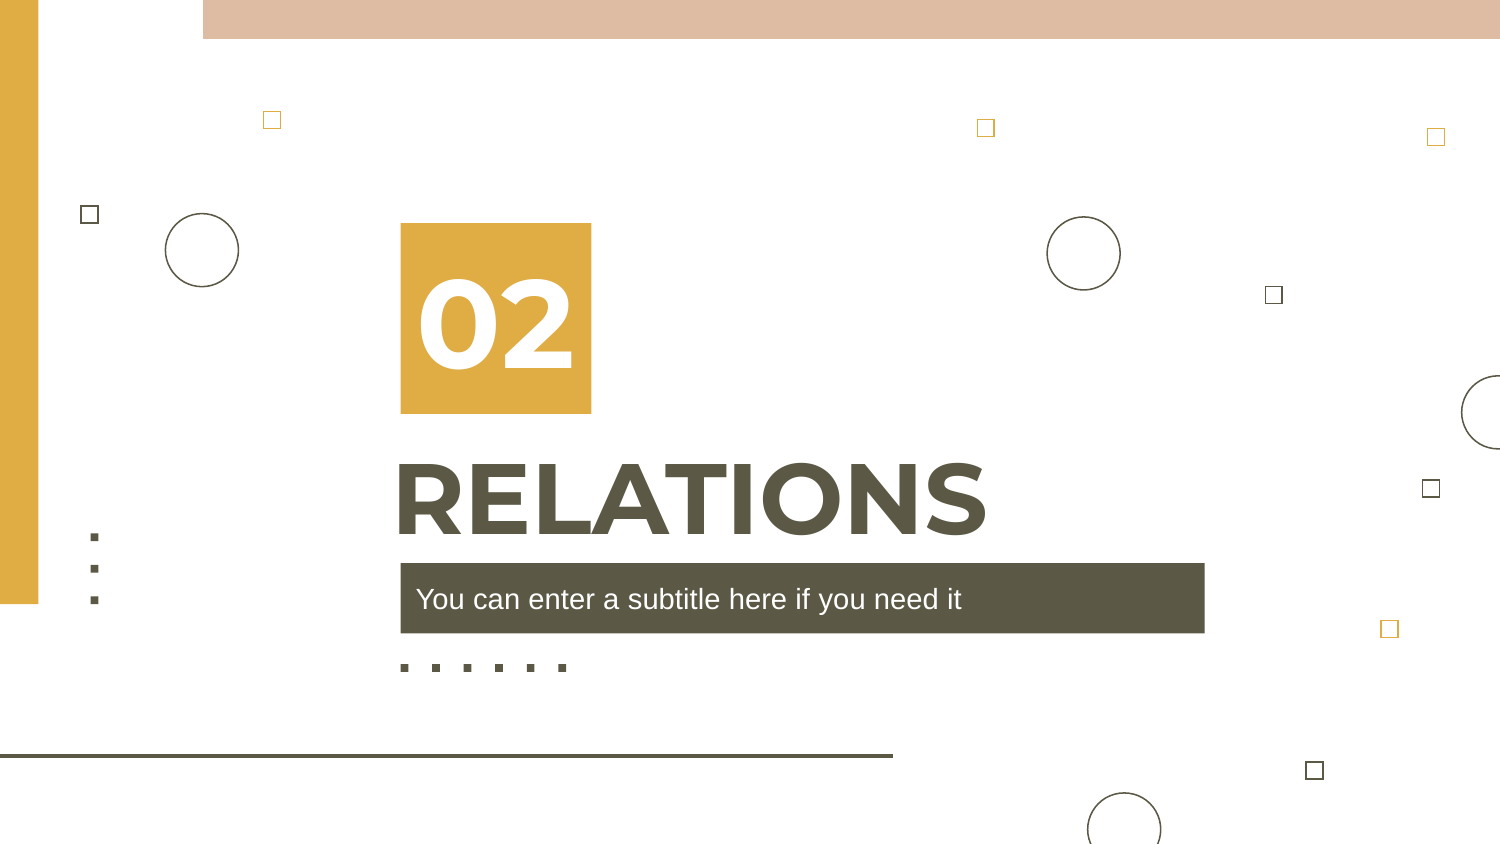

02

# RELATIONS
You can enter a subtitle here if you need it